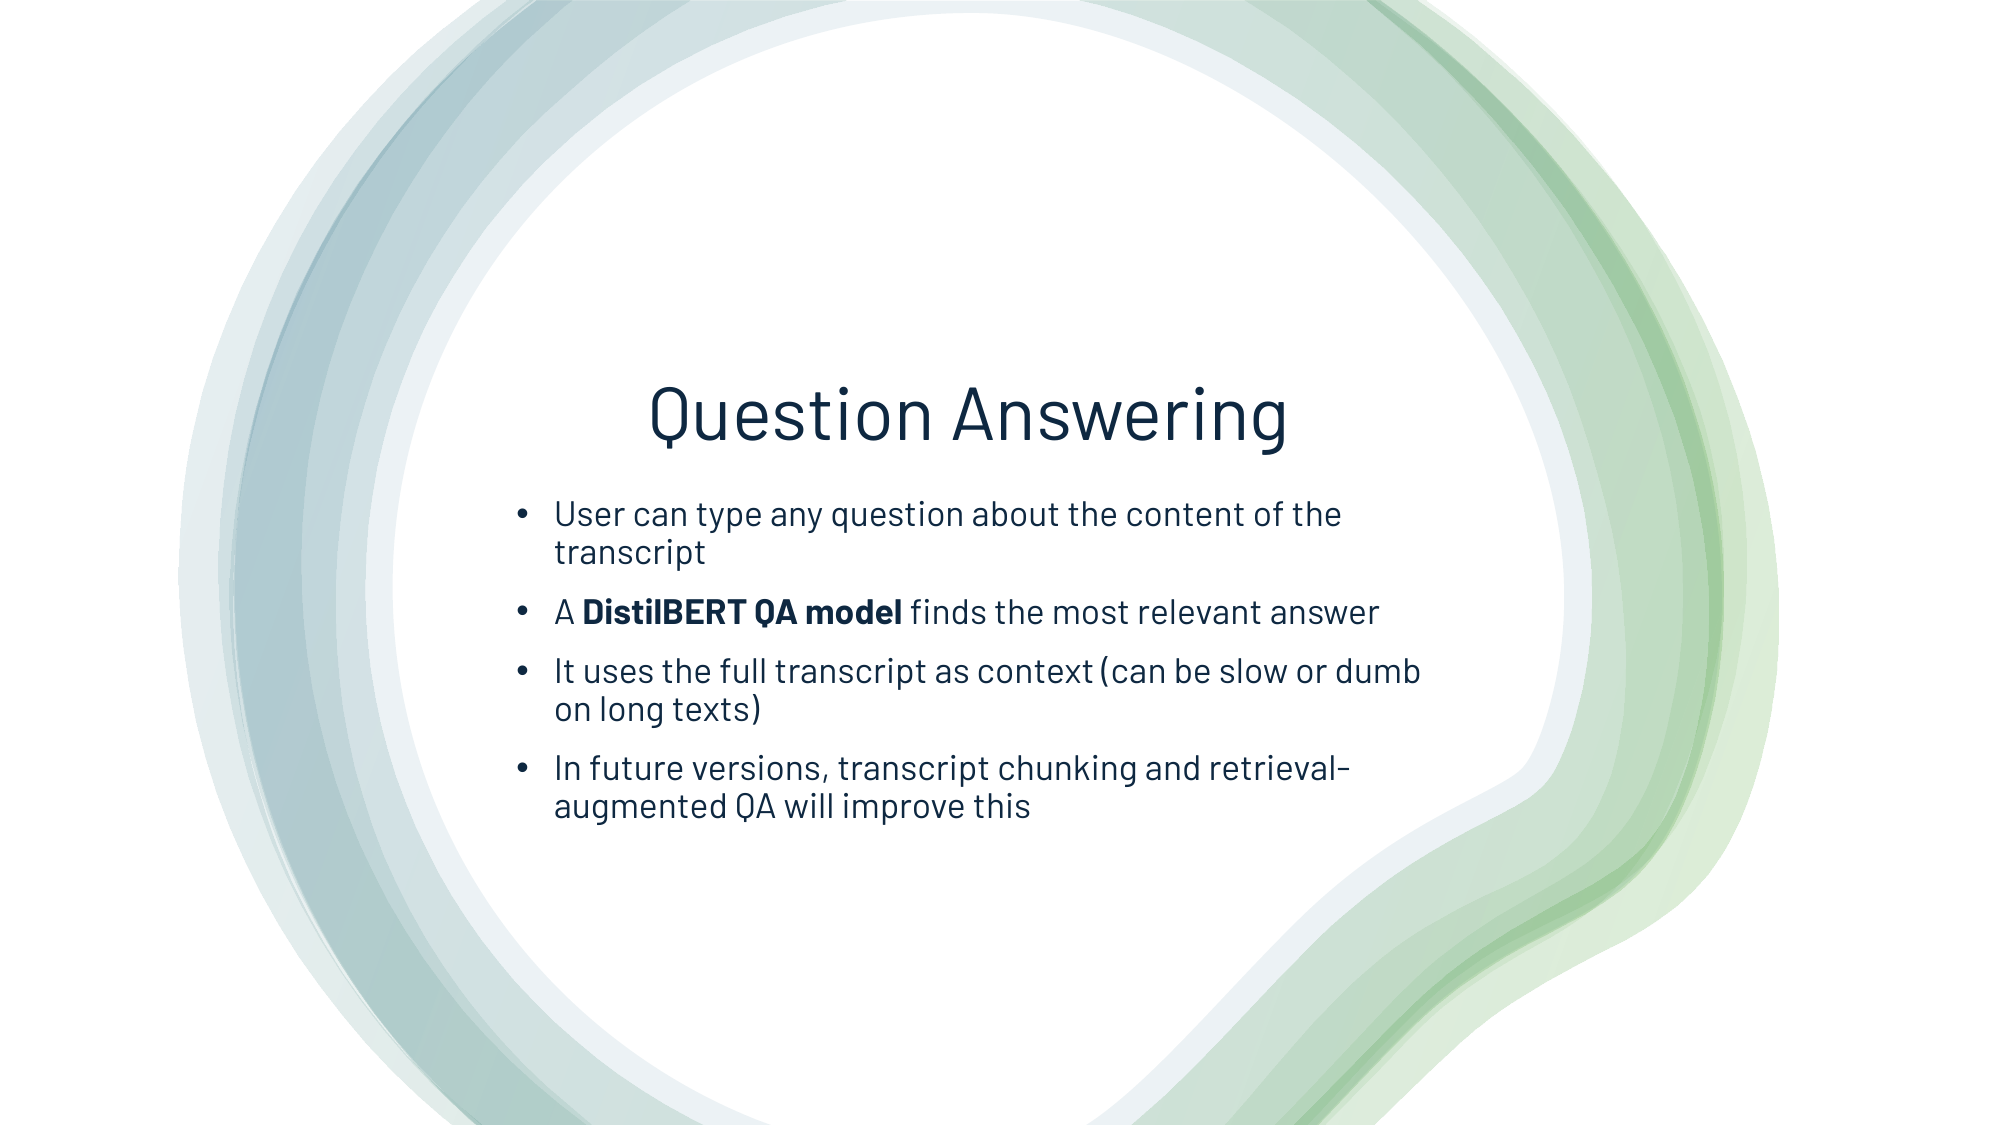

# Question Answering
User can type any question about the content of the transcript
A DistilBERT QA model finds the most relevant answer
It uses the full transcript as context (can be slow or dumb on long texts)
In future versions, transcript chunking and retrieval-augmented QA will improve this